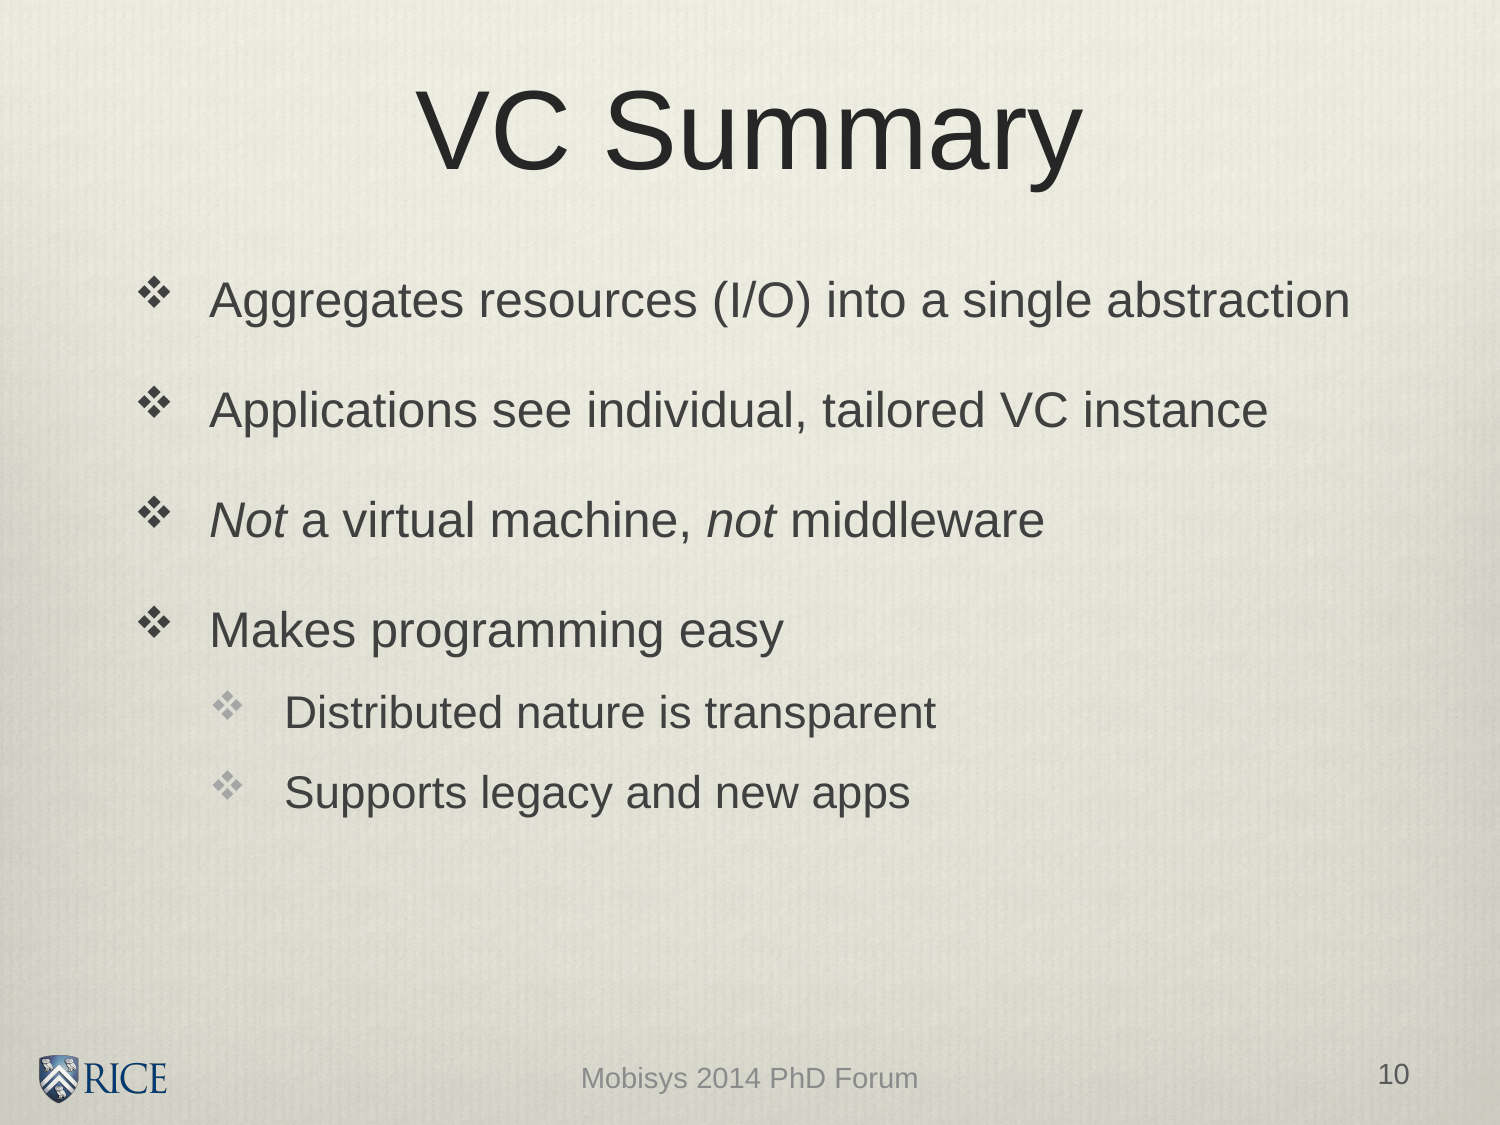

# VC Summary
Aggregates resources (I/O) into a single abstraction
Applications see individual, tailored VC instance
Not a virtual machine, not middleware
Makes programming easy
Distributed nature is transparent
Supports legacy and new apps
10
Mobisys 2014 PhD Forum